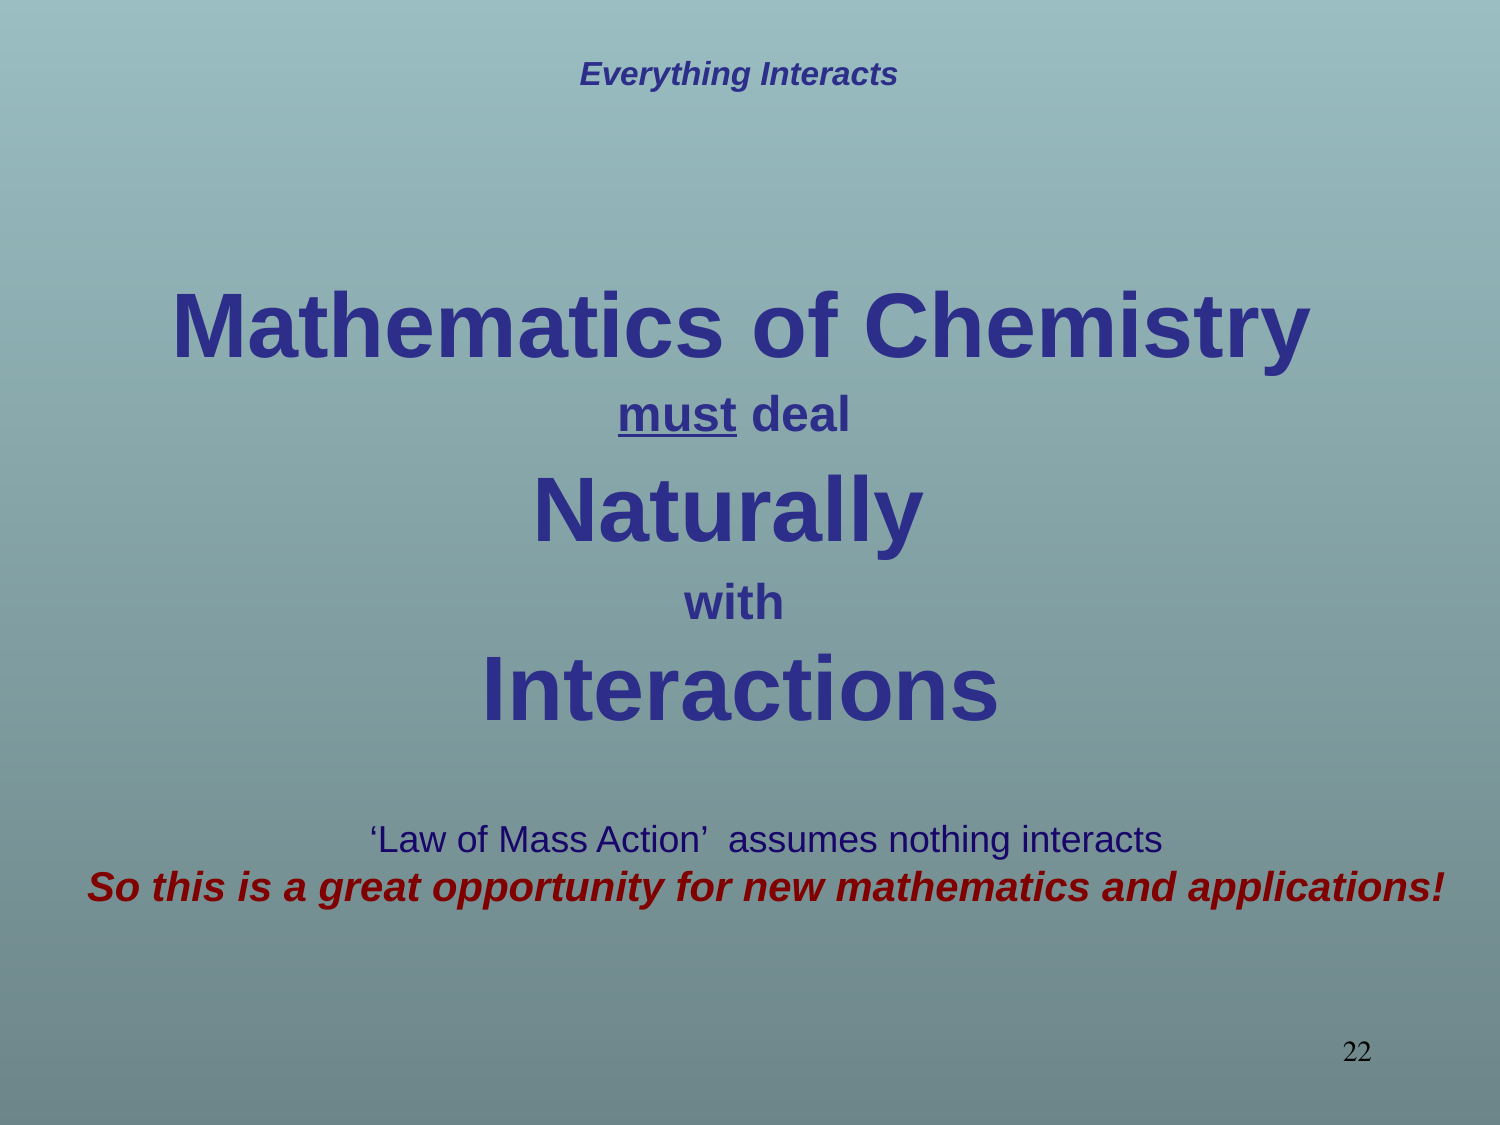

Everything Interacts

Mathematics of Chemistry
must deal
Naturally
with
Interactions
‘Law of Mass Action’  assumes nothing interacts
So this is a great opportunity for new mathematics and applications!
22